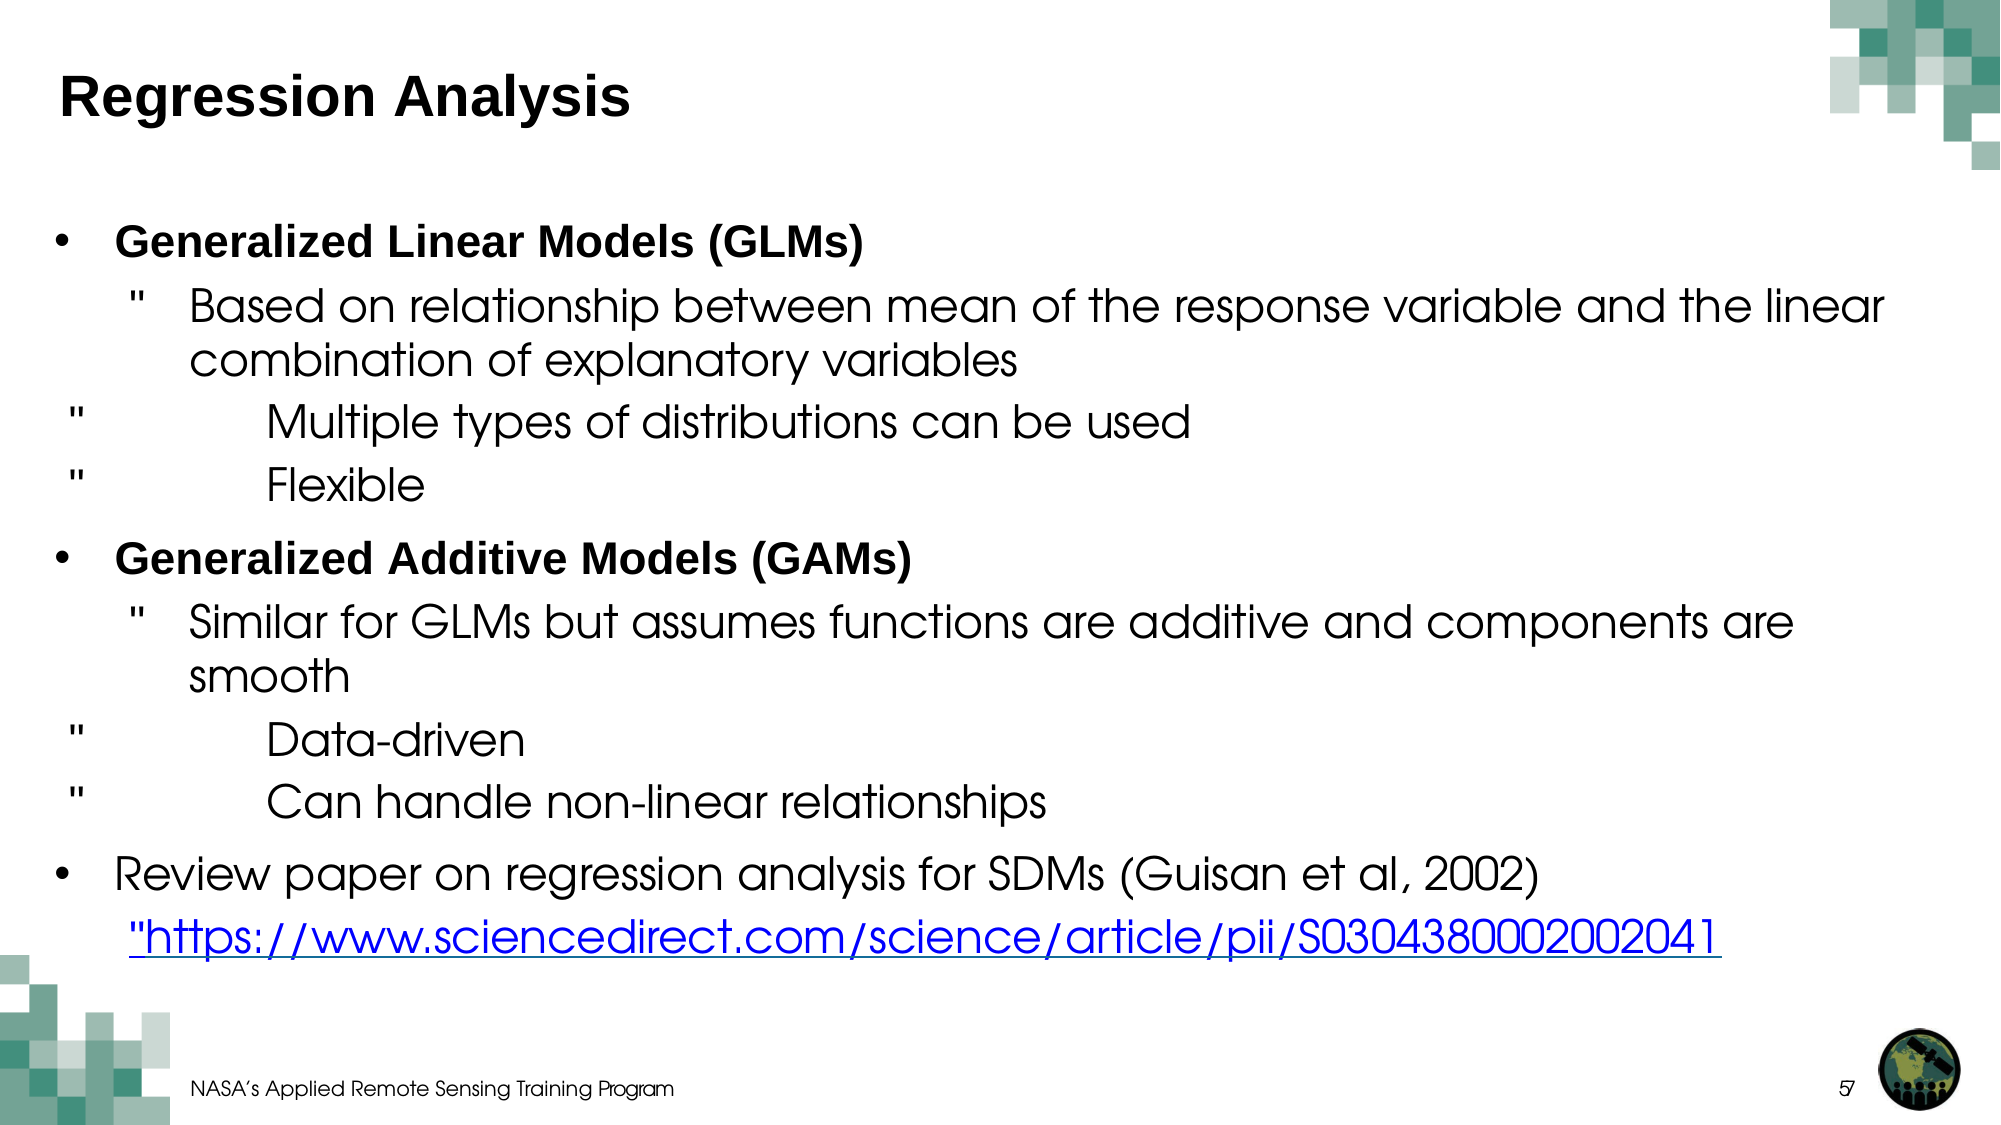

# Regression Analysis
Generalized Linear Models (GLMs)
"	Based on relationship between mean of the response variable and the linear combination of explanatory variables
"	Multiple types of distributions can be used
"	Flexible
Generalized Additive Models (GAMs)
"	Similar for GLMs but assumes functions are additive and components are smooth
"	Data-driven
"	Can handle non-linear relationships
Review paper on regression analysis for SDMs (Guisan et al, 2002)
"	https://www.sciencedirect.com/science/article/pii/S0304380002002041
NASA’s Applied Remote Sensing Training Program
57